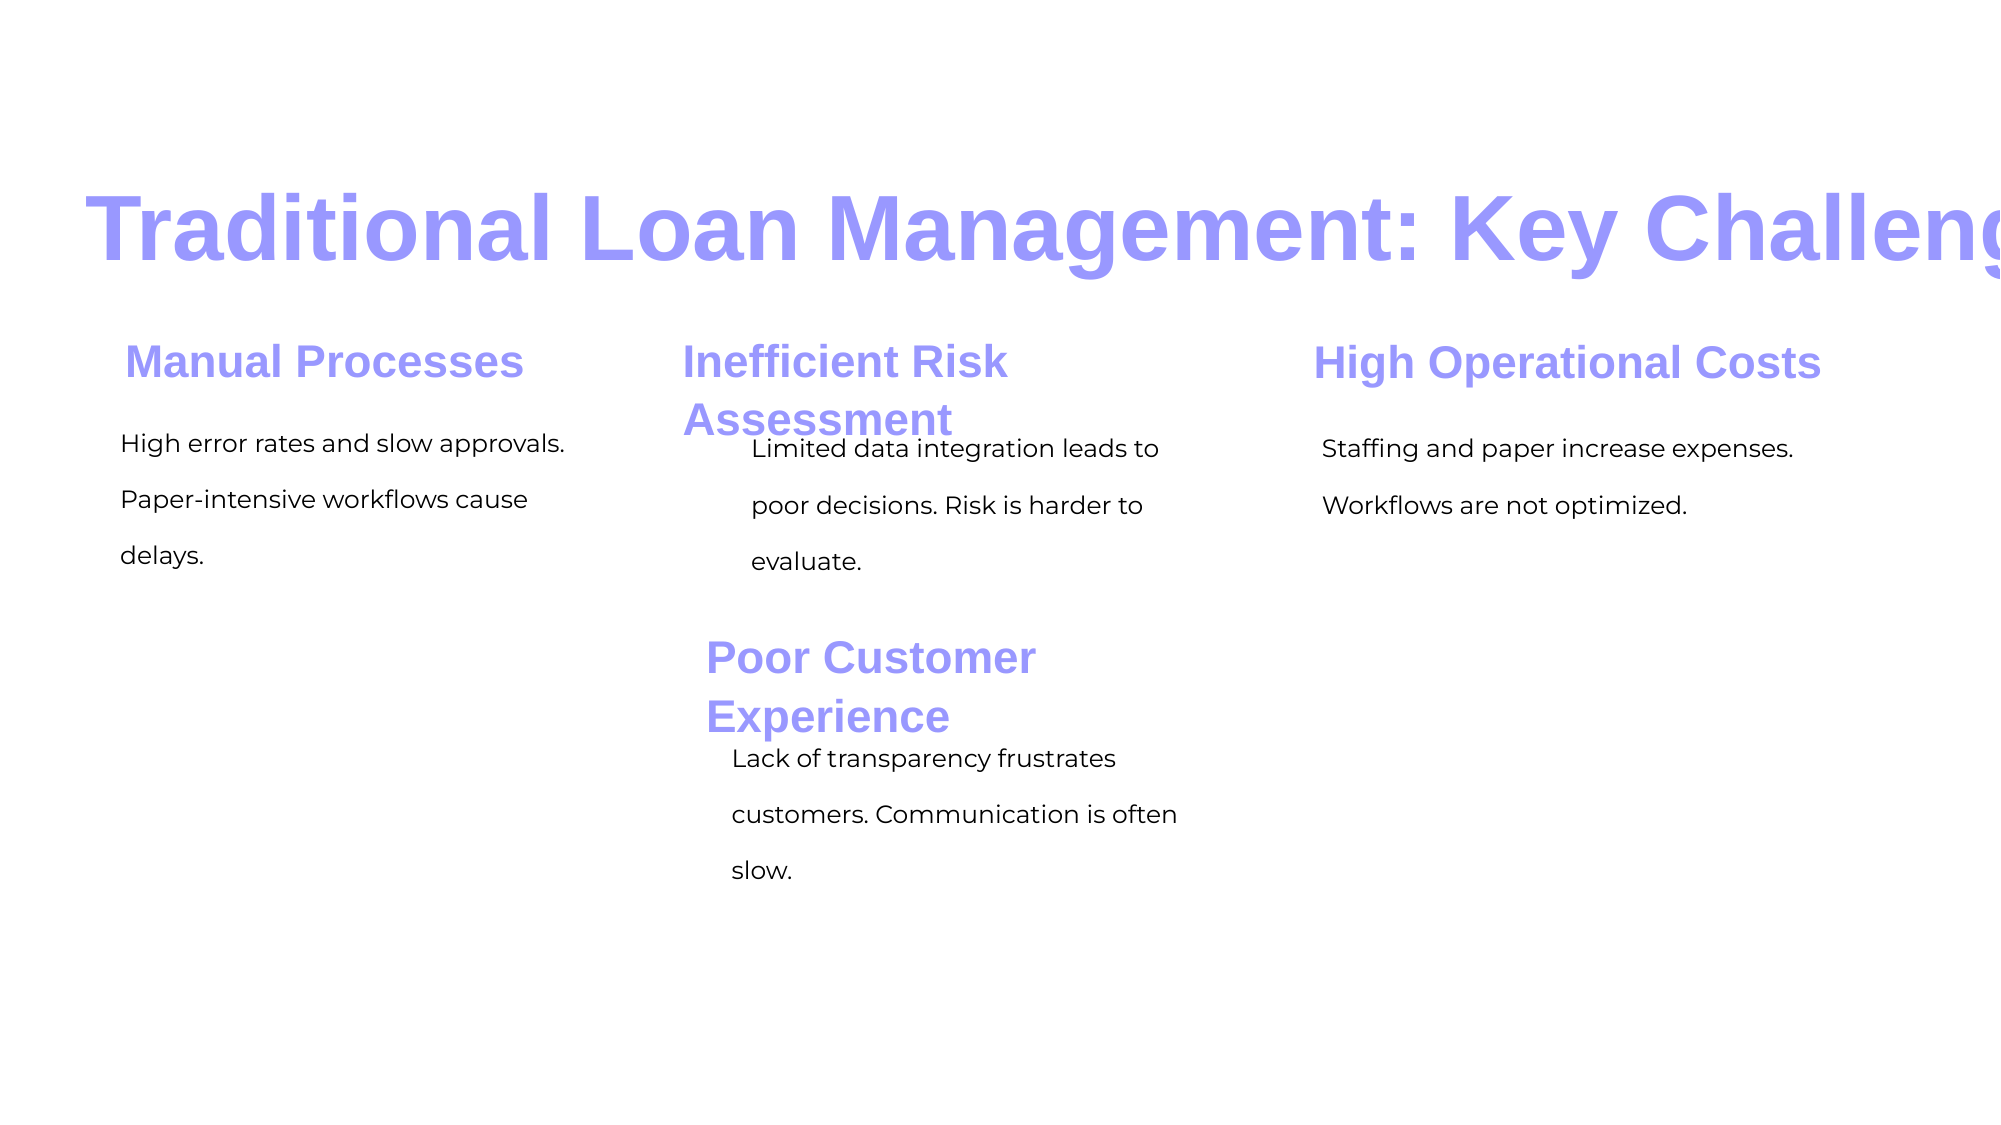

Traditional Loan Management: Key Challenges
Manual Processes
Inefficient Risk Assessment
High Operational Costs
High error rates and slow approvals. Paper-intensive workflows cause delays.
Limited data integration leads to poor decisions. Risk is harder to evaluate.
Staffing and paper increase expenses. Workflows are not optimized.
Poor Customer Experience
Lack of transparency frustrates customers. Communication is often slow.